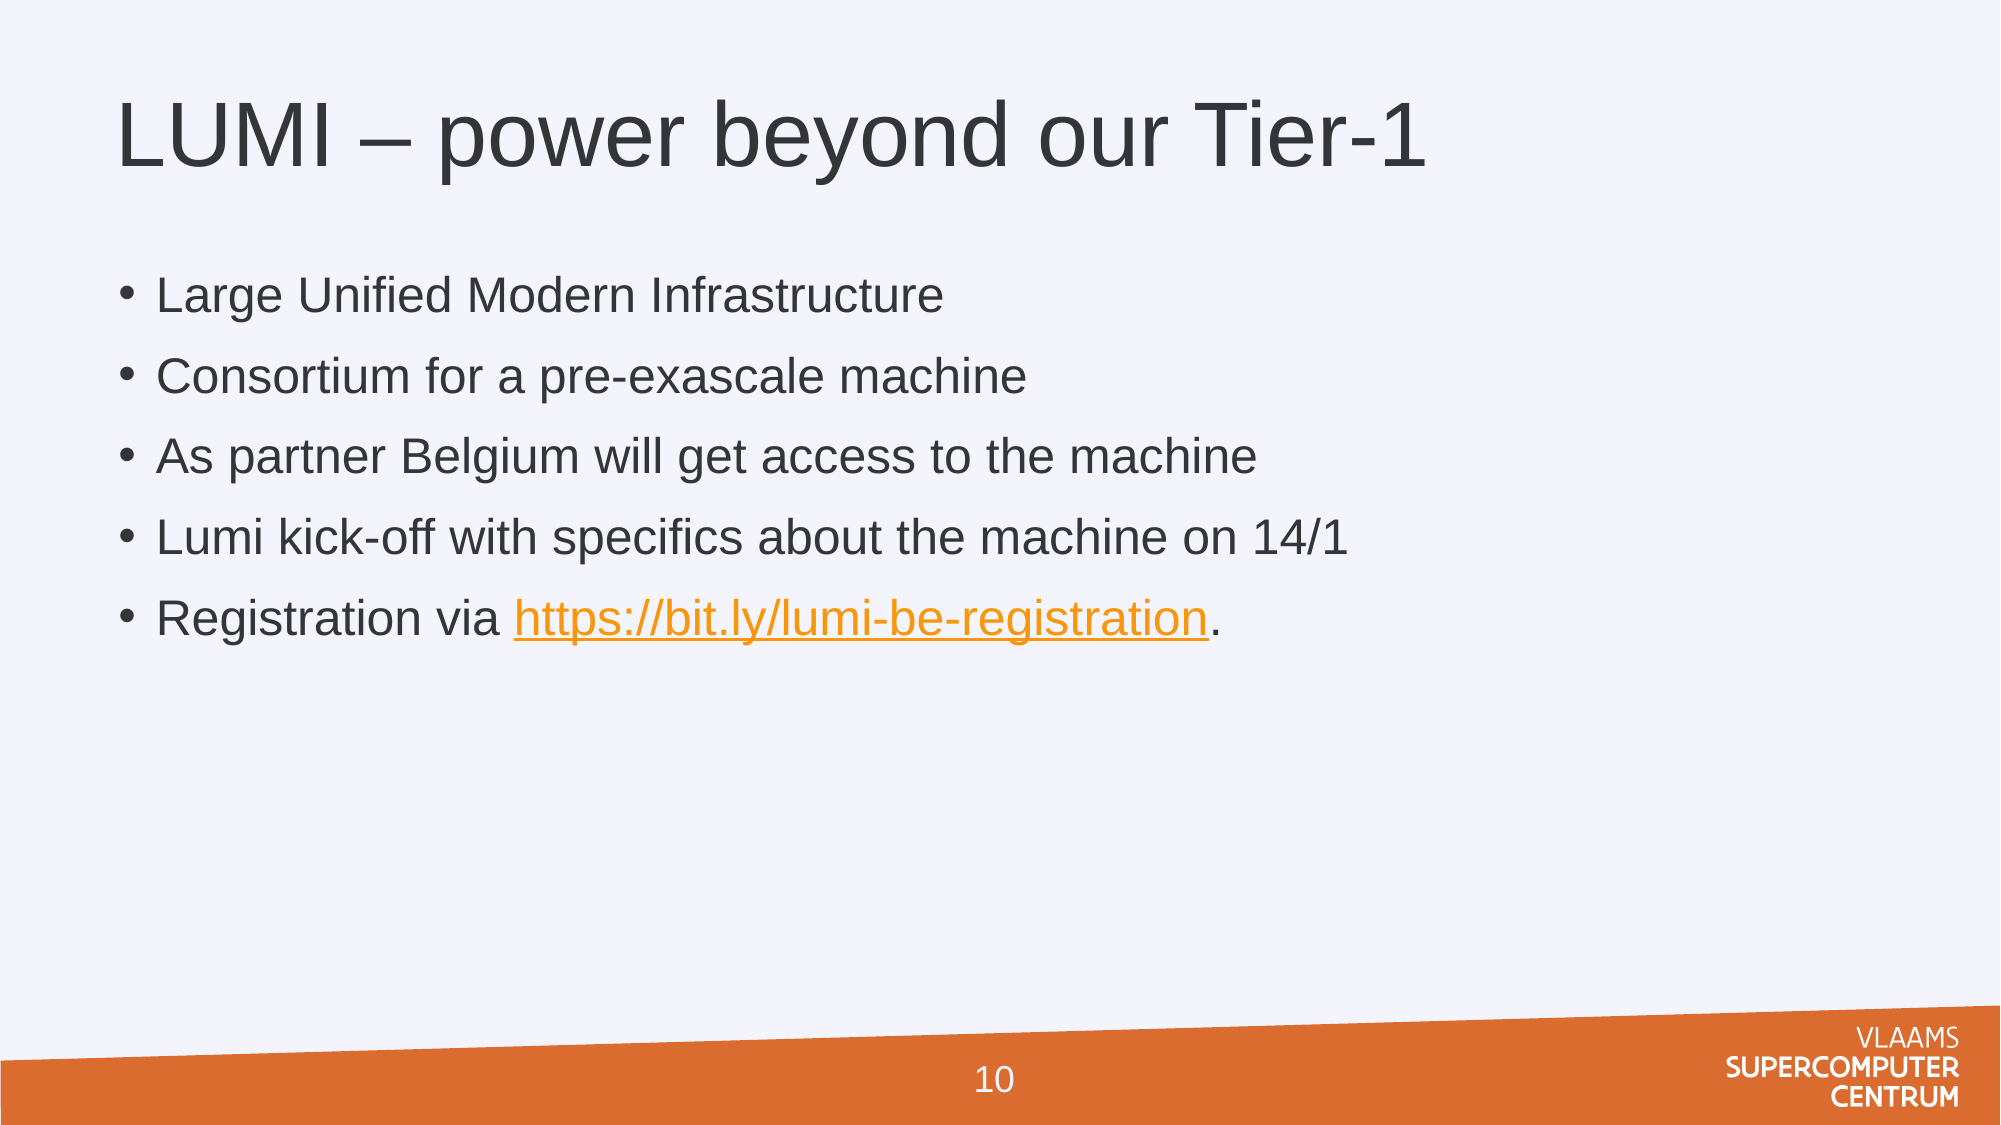

LUMI – power beyond our Tier-1
Large Unified Modern Infrastructure
Consortium for a pre-exascale machine
As partner Belgium will get access to the machine
Lumi kick-off with specifics about the machine on 14/1
Registration via https://bit.ly/lumi-be-registration.

10